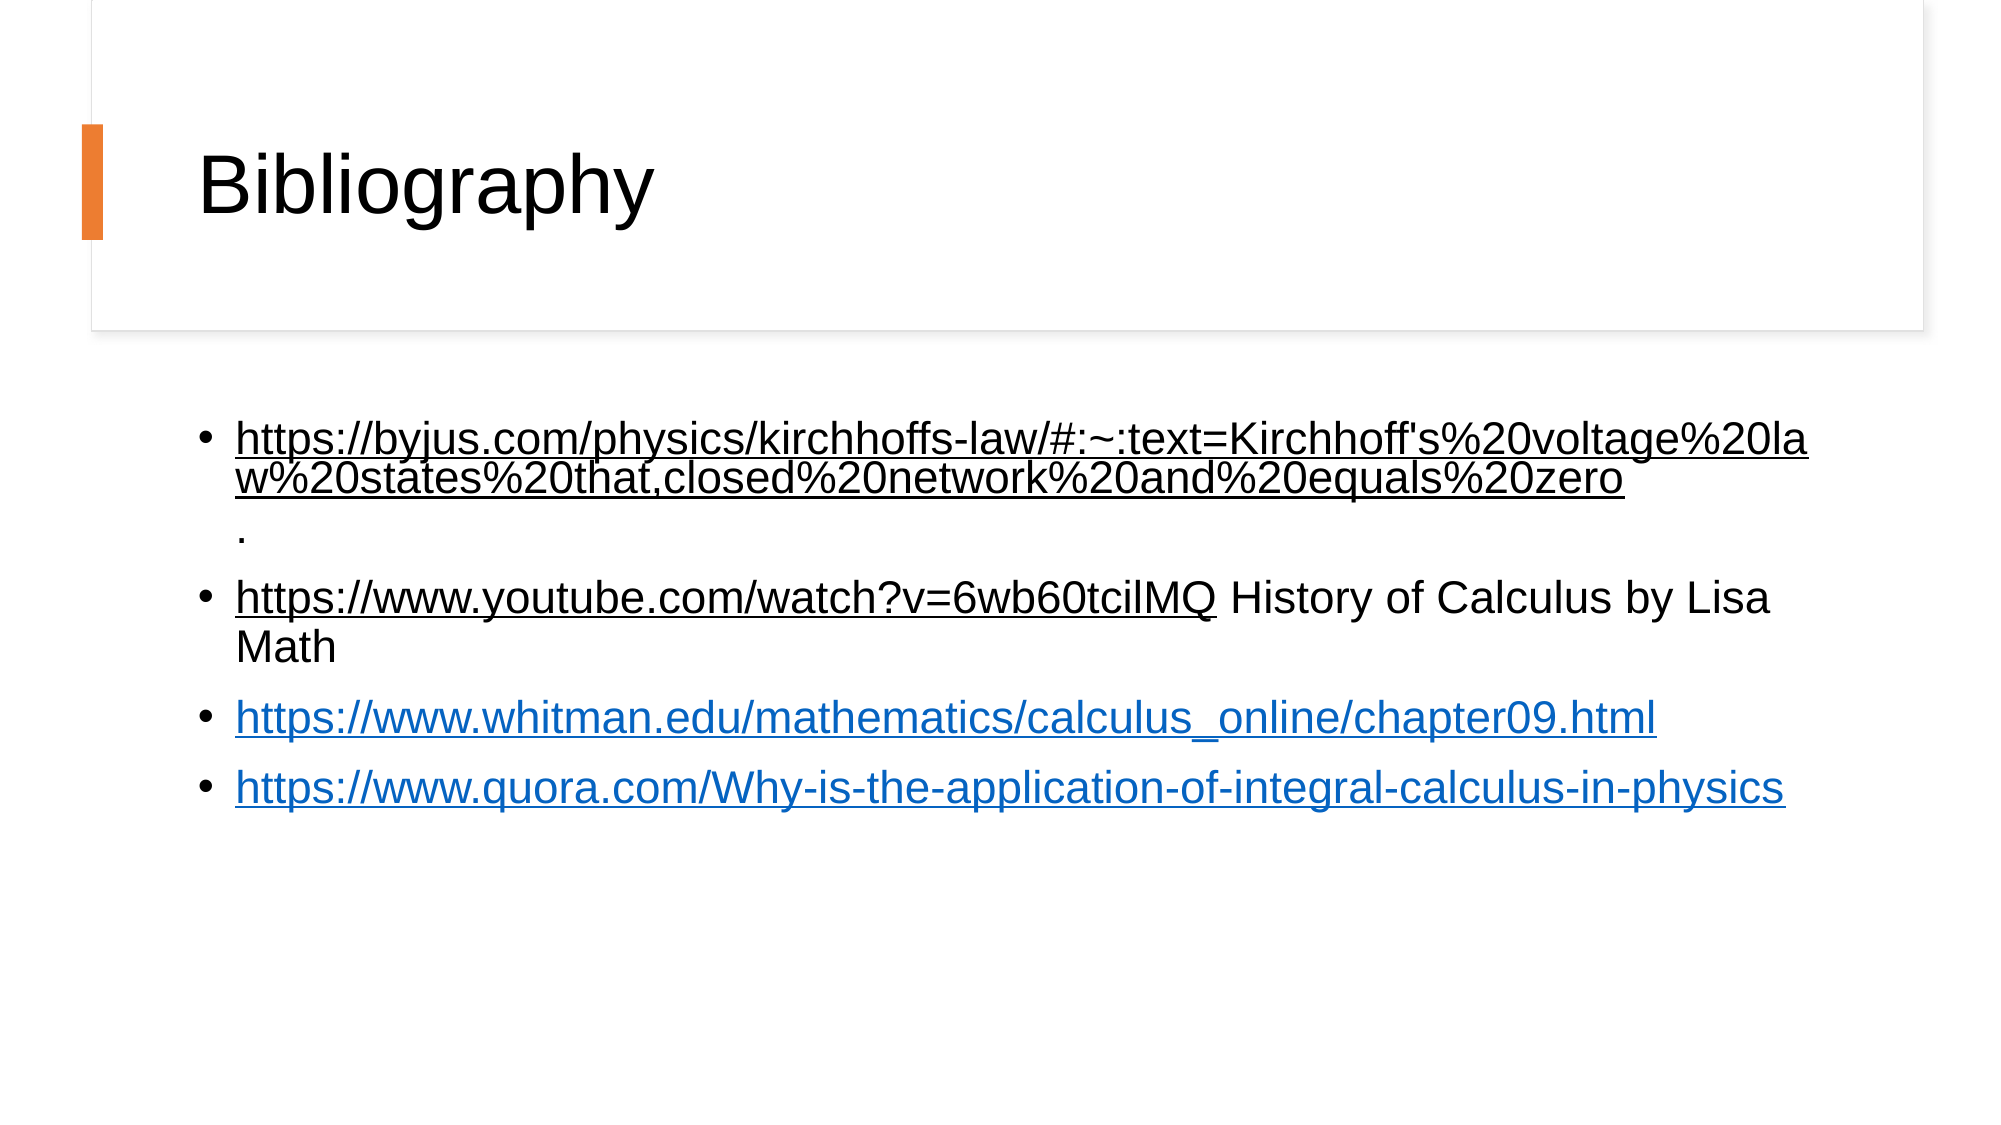

# Bibliography

https://byjus.com/physics/kirchhoffs-law/#:~:text=Kirchhoff's%20voltage%20law%20states%20that,closed%20network%20and%20equals%20zero.
https://www.youtube.com/watch?v=6wb60tcilMQ History of Calculus by Lisa Math
https://www.whitman.edu/mathematics/calculus_online/chapter09.html
https://www.quora.com/Why-is-the-application-of-integral-calculus-in-physics